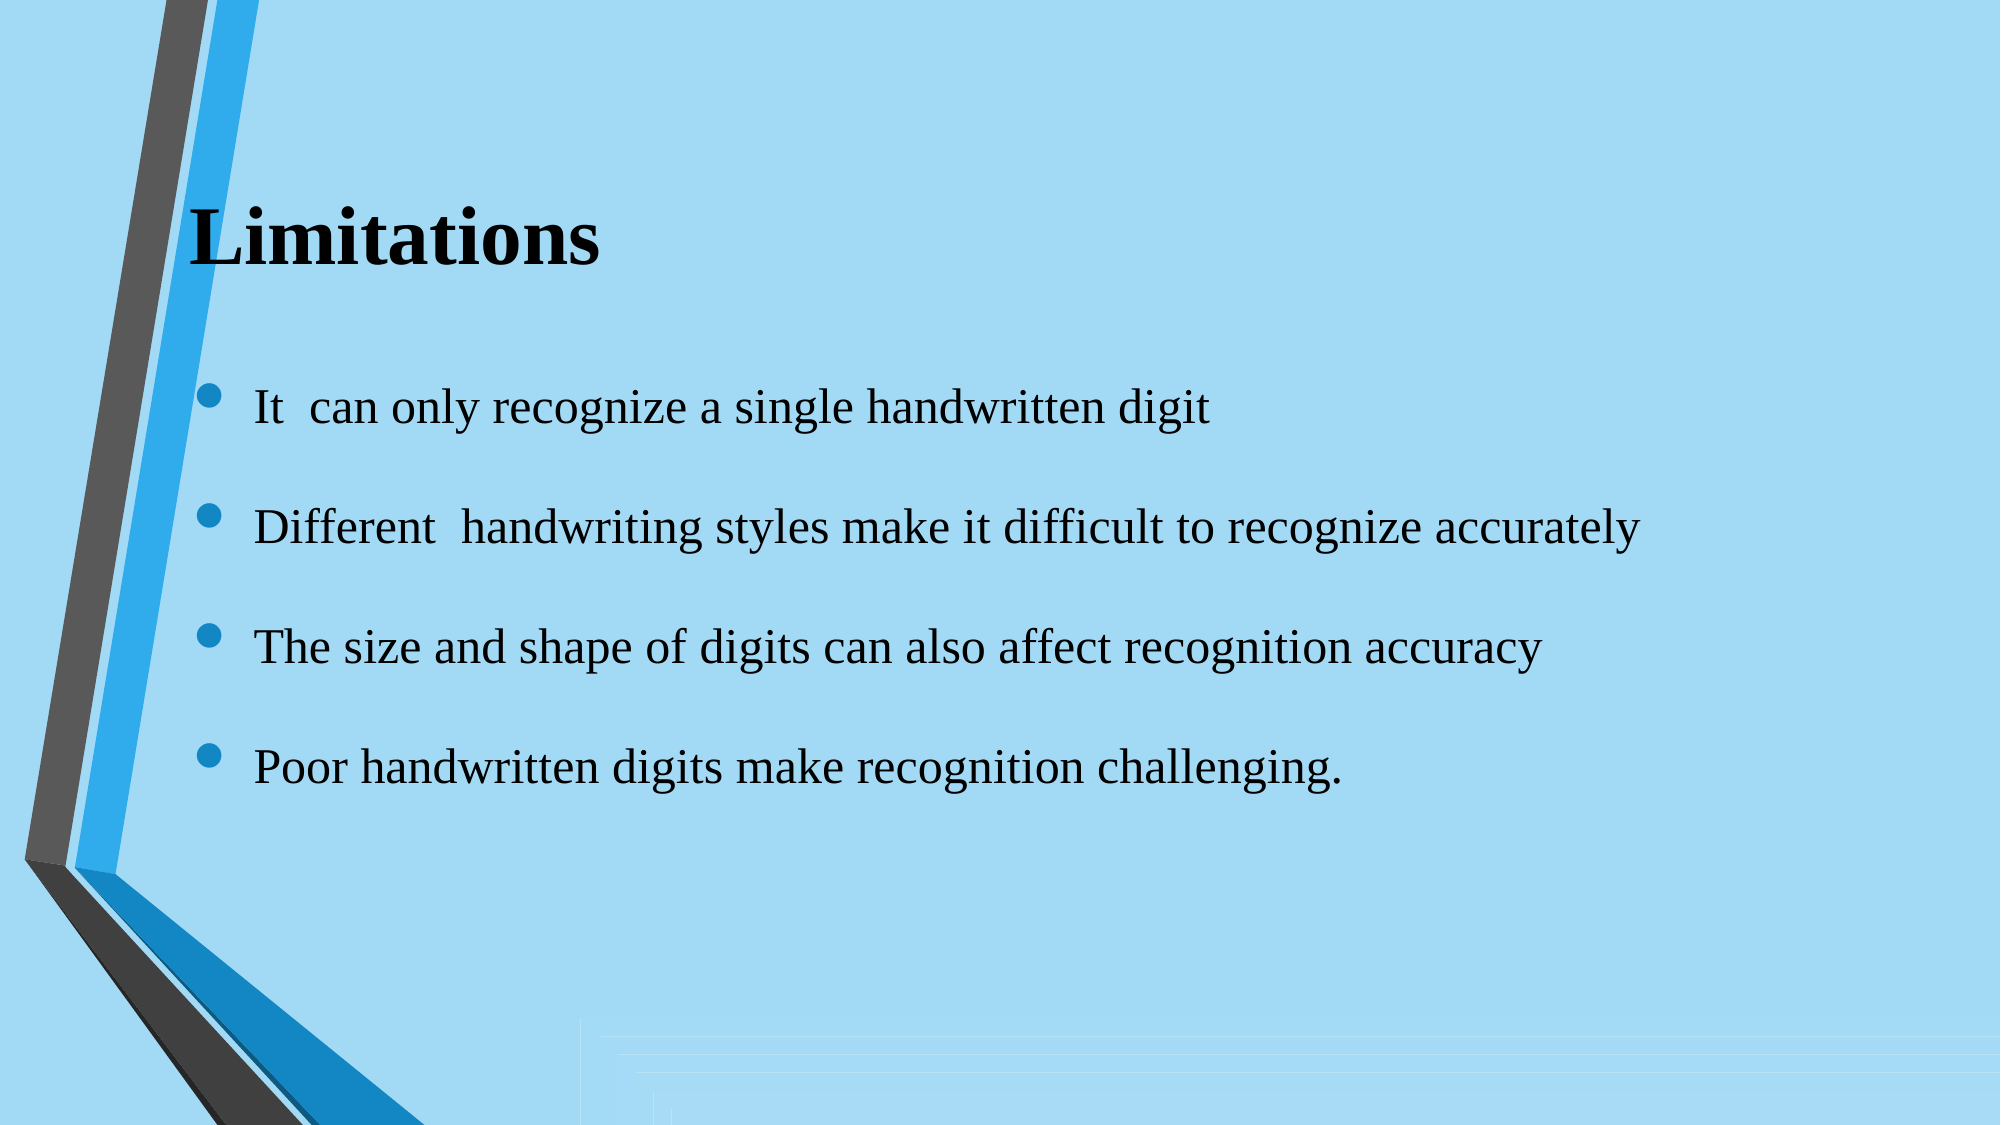

# Limitations
It  can only recognize a single handwritten digit
Different  handwriting styles make it difficult to recognize accurately
The size and shape of digits can also affect recognition accuracy
Poor handwritten digits make recognition challenging.